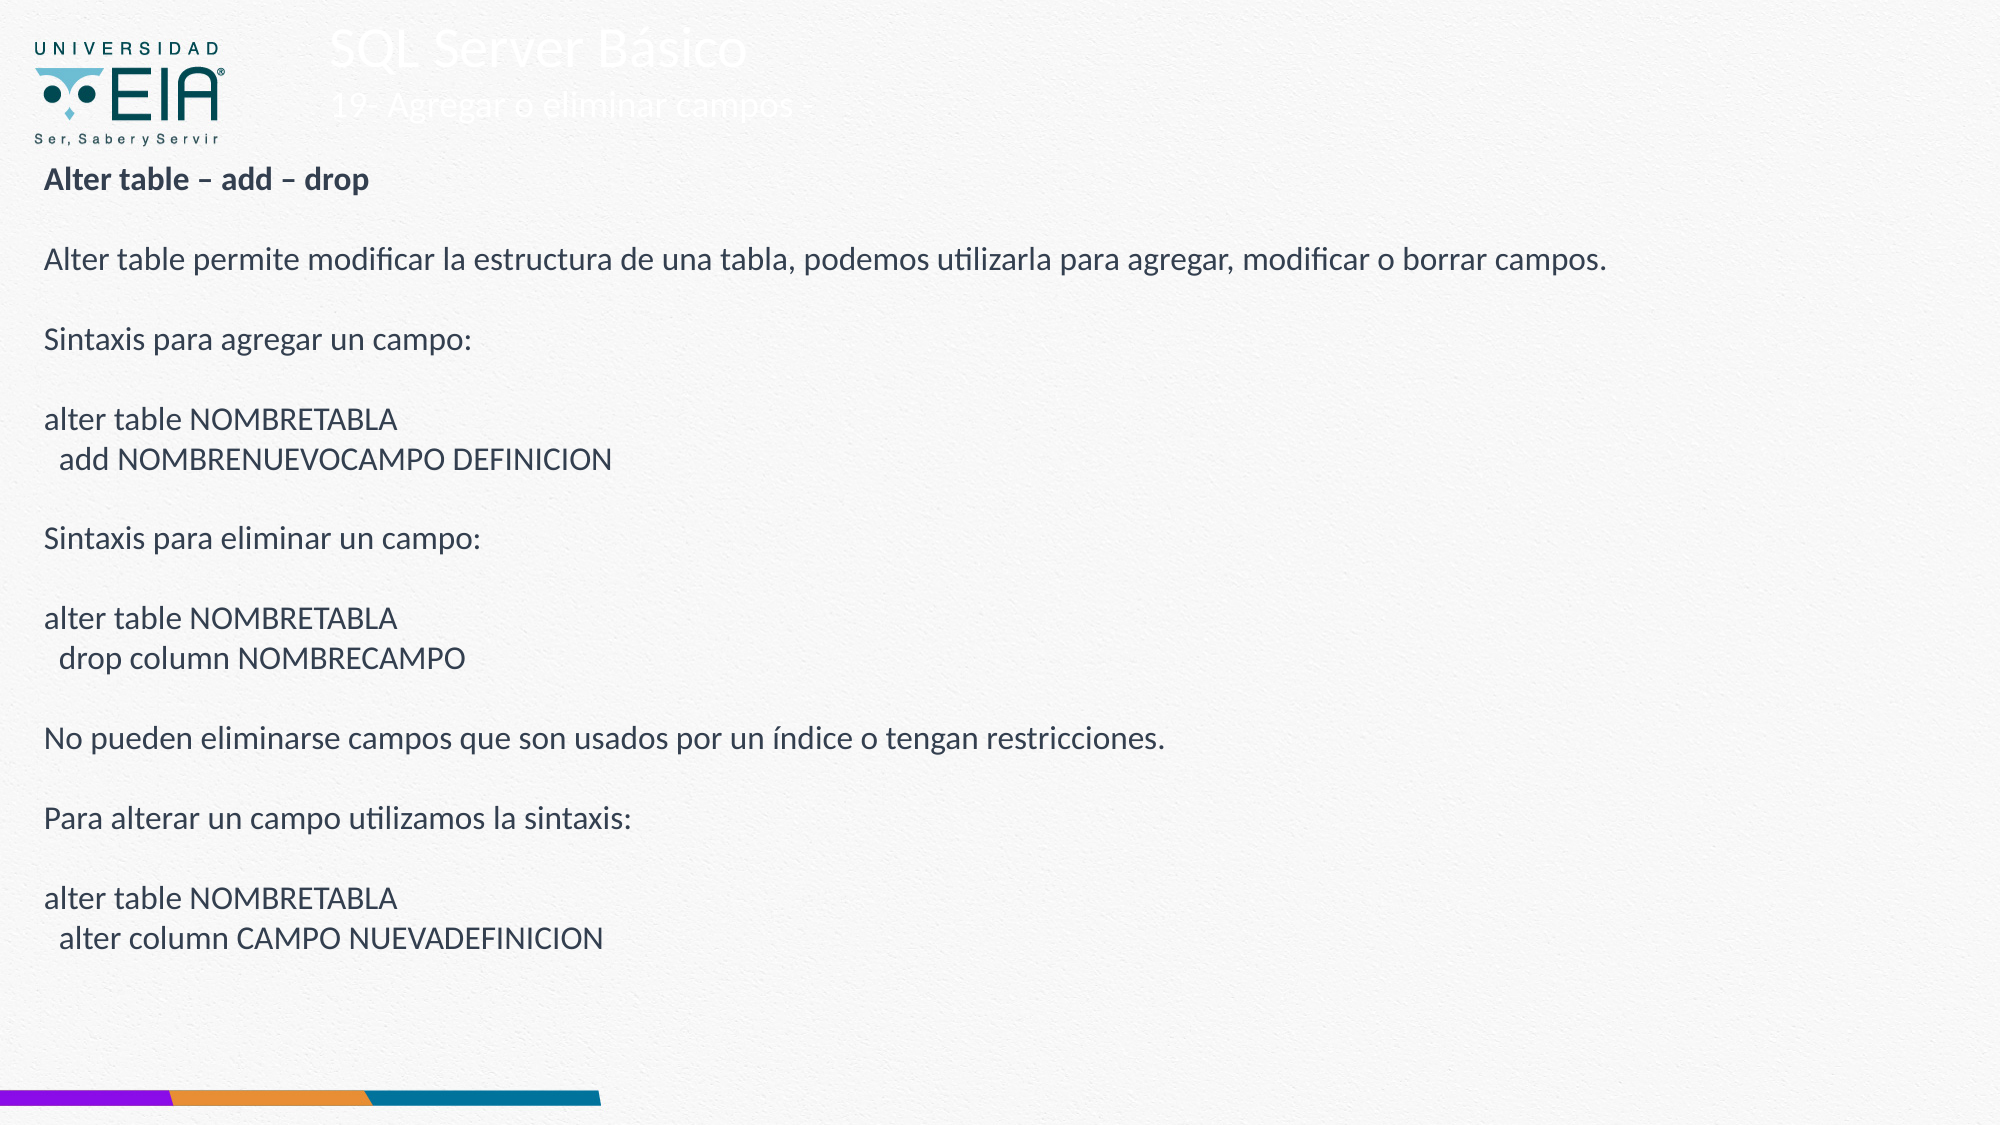

SQL Server Básico
19- Agregar o eliminar campos -
Alter table – add – drop

Alter table permite modificar la estructura de una tabla, podemos utilizarla para agregar, modificar o borrar campos.

Sintaxis para agregar un campo:

alter table NOMBRETABLA
  add NOMBRENUEVOCAMPO DEFINICION

Sintaxis para eliminar un campo:

alter table NOMBRETABLA
  drop column NOMBRECAMPO

No pueden eliminarse campos que son usados por un índice o tengan restricciones.

Para alterar un campo utilizamos la sintaxis:

alter table NOMBRETABLA
  alter column CAMPO NUEVADEFINICION